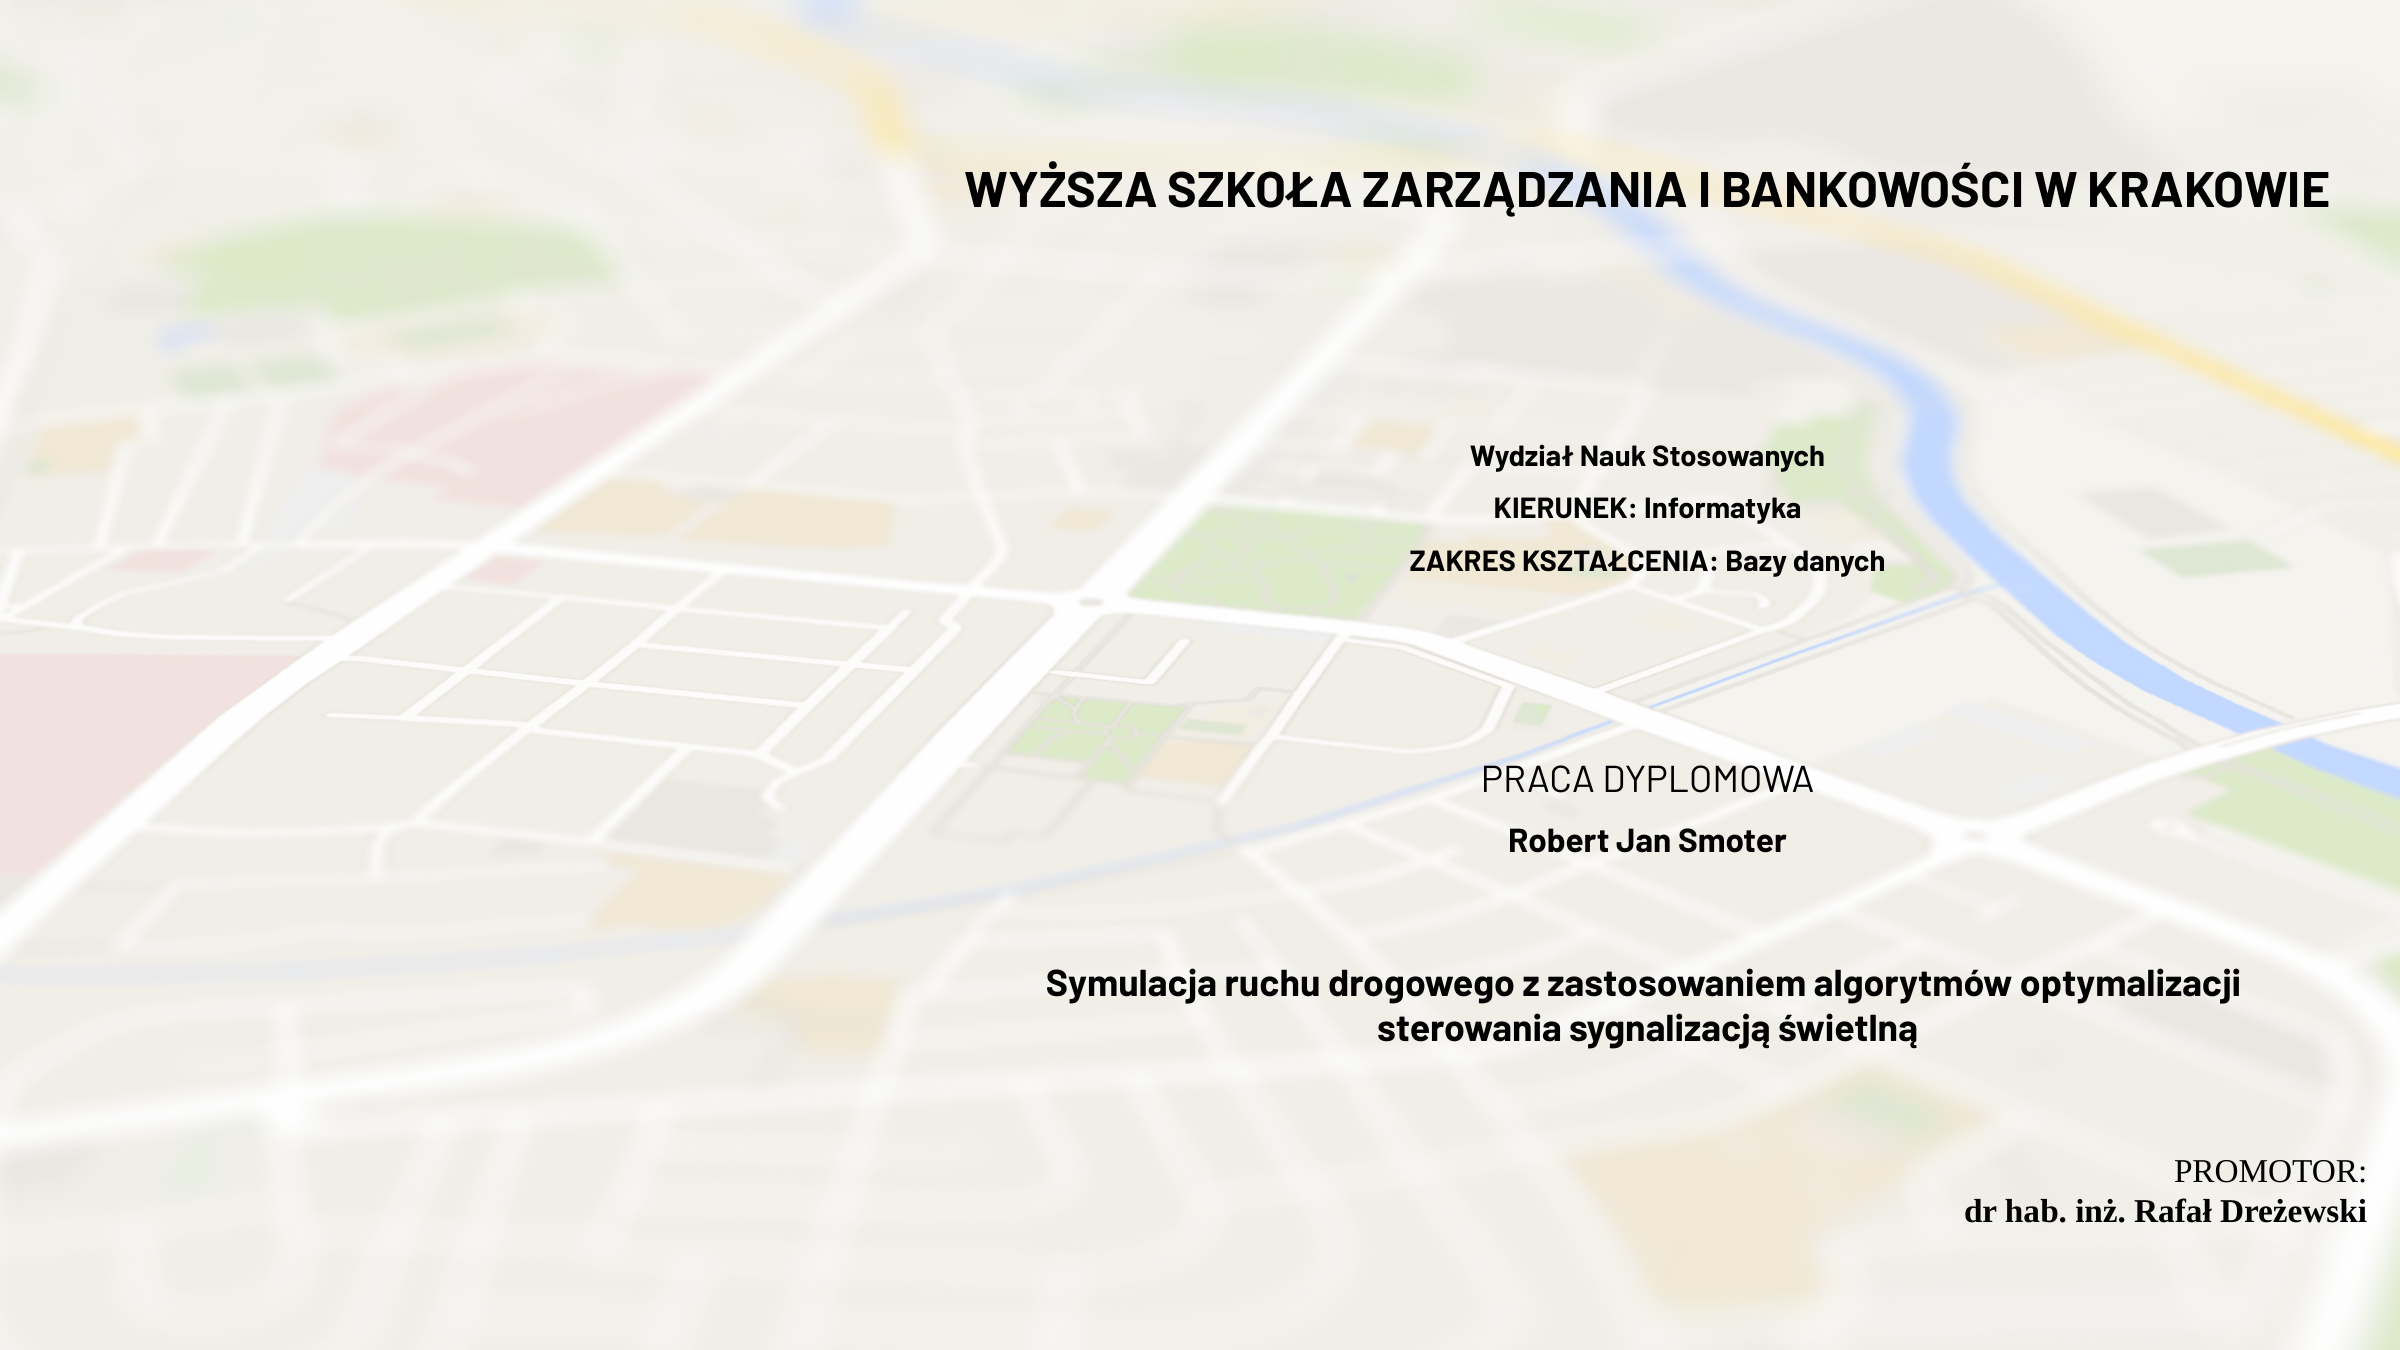

WYŻSZA SZKOŁA ZARZĄDZANIA I BANKOWOŚCI W KRAKOWIE

Wydział Nauk Stosowanych
KIERUNEK: Informatyka
ZAKRES KSZTAŁCENIA: Bazy danych

PRACA DYPLOMOWA
Robert Jan Smoter
Symulacja ruchu drogowego z zastosowaniem algorytmów optymalizacji
sterowania sygnalizacją świetlną
PROMOTOR:
dr hab. inż. Rafał Dreżewski